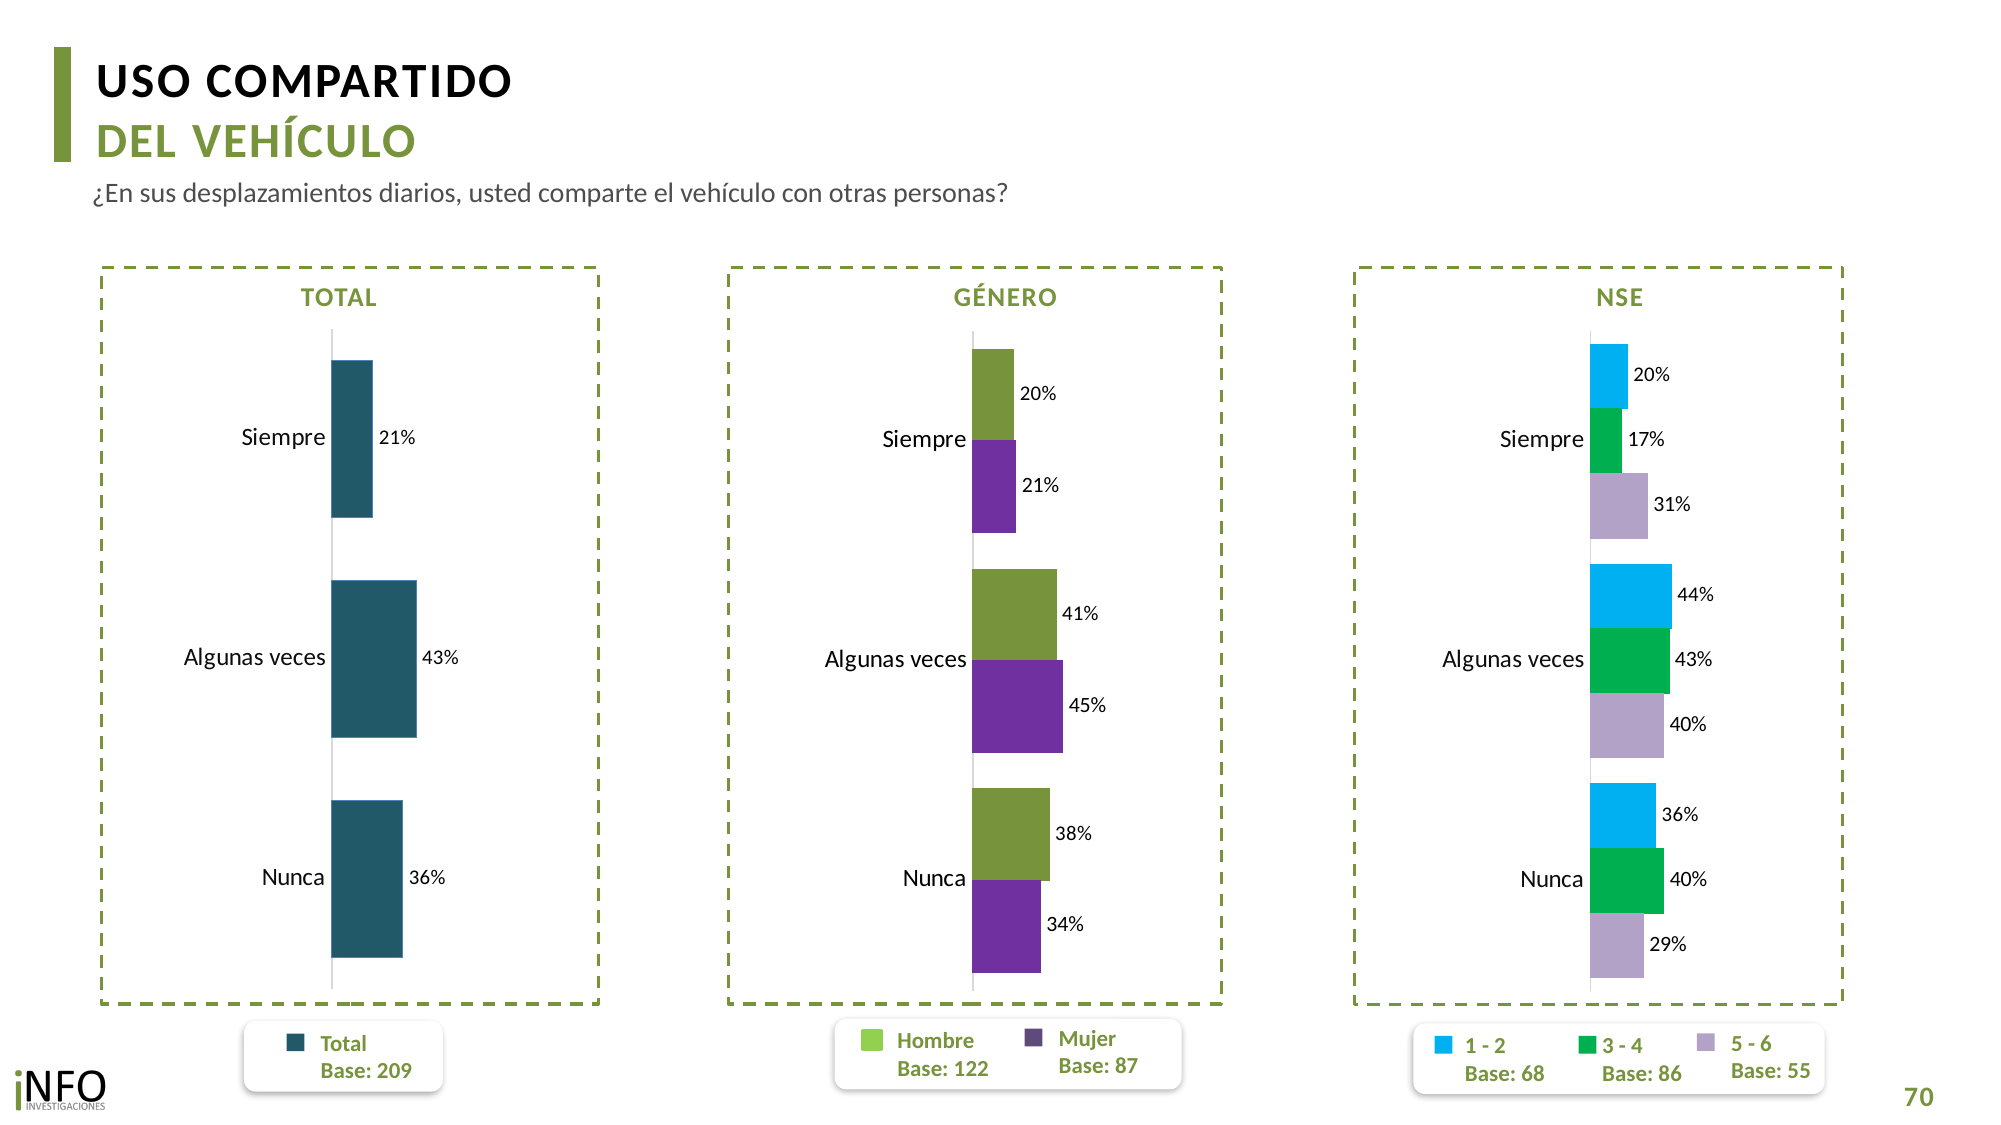

USO COMPARTIDO
DEL VEHÍCULO

¿En sus desplazamientos diarios, usted comparte el vehículo con otras personas?

TOTAL
GÉNERO
NSE

### Chart

| Category | Total |
|---|---|
| Siempre | 0.20896532059493897 |
| Algunas veces | 0.42952854717996436 |
| Nunca | 0.36150613222509576 |

### Chart

| Category | Hombre | Mujer |
|---|---|---|
| Siempre | 0.20460725082666759 | 0.2145272494701466 |
| Algunas veces | 0.4146638560636147 | 0.4484994125256694 |
| Nunca | 0.3807288931097179 | 0.33697333800418505 |

### Chart

| Category | 1 - 2 | 3 - 4 | 5 - 6 |
|---|---|---|---|
| Siempre | 0.2020680302289321 | 0.17052948274717142 | 0.31074007477437654 |
| Algunas veces | 0.44130498197348084 | 0.42921079594245354 | 0.399356671661846 |
| Nunca | 0.35662698779758645 | 0.40025972131037674 | 0.2899032535637773 |
Mujer
Base: 87

Hombre
Base: 122

5 - 6
Base: 55

1 - 2
Base: 68
3 - 4
Base: 86

Total
Base: 209

70